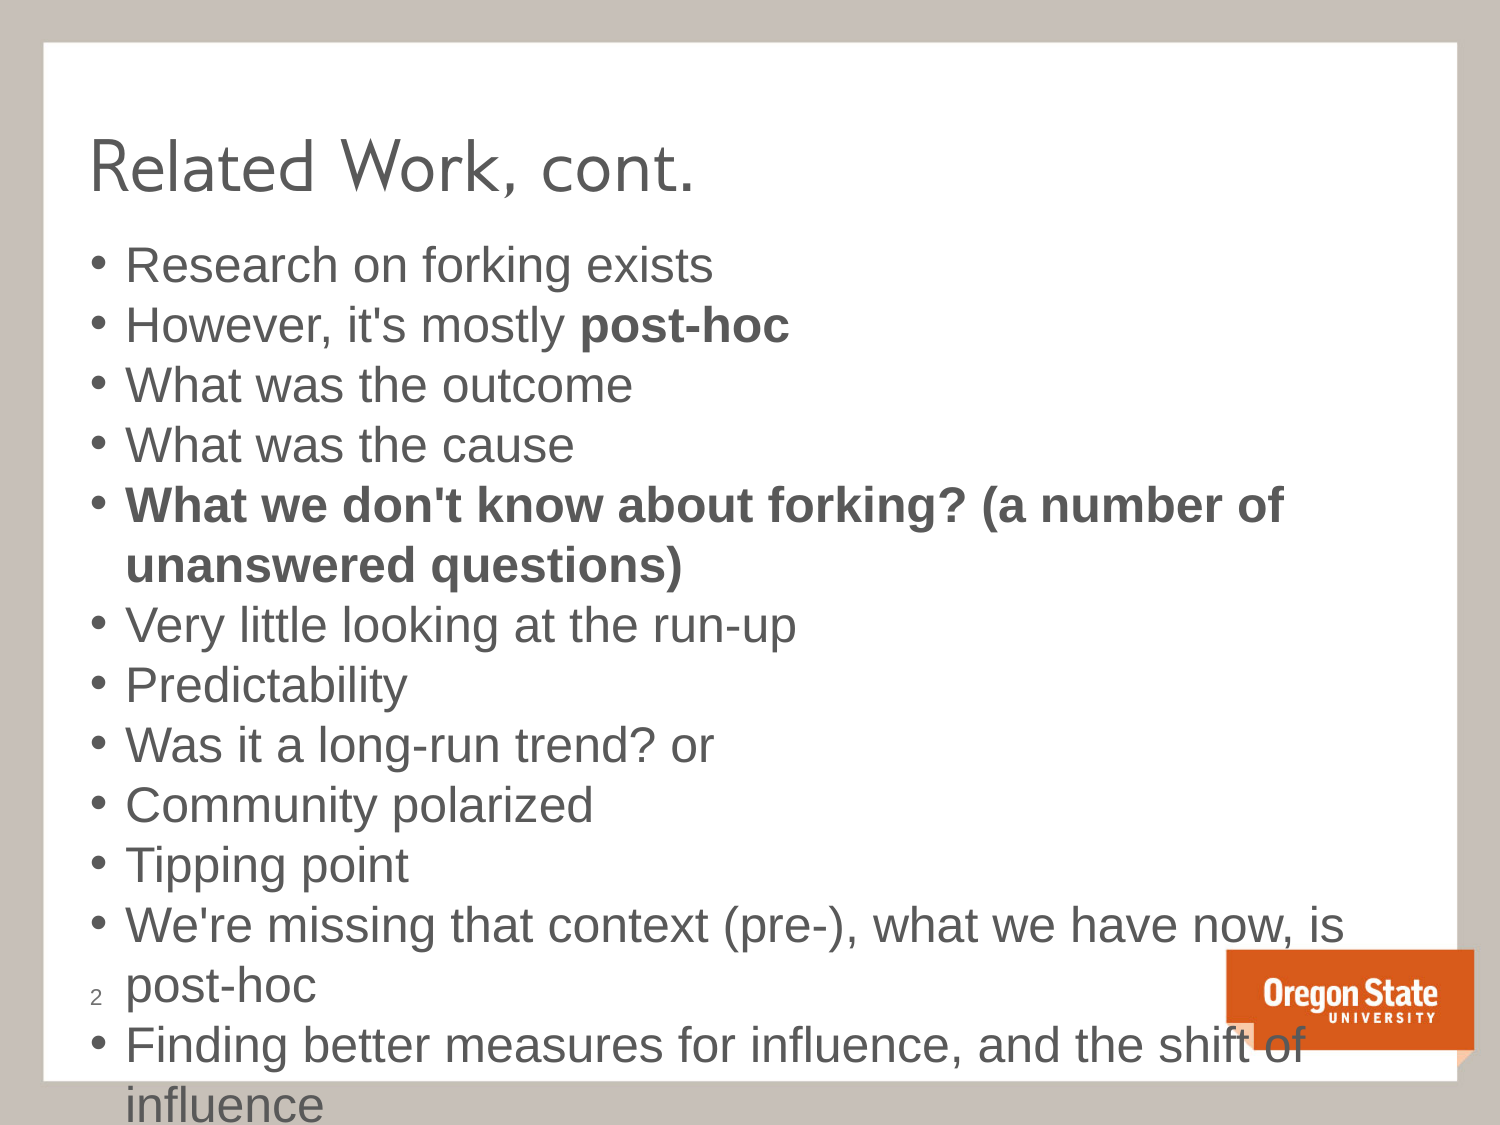

Related Work, cont.
Research on forking exists
However, it's mostly post-hoc
What was the outcome
What was the cause
What we don't know about forking? (a number of unanswered questions)
Very little looking at the run-up
Predictability
Was it a long-run trend? or
Community polarized
Tipping point
We're missing that context (pre-), what we have now, is post-hoc
Finding better measures for influence, and the shift of influence

2